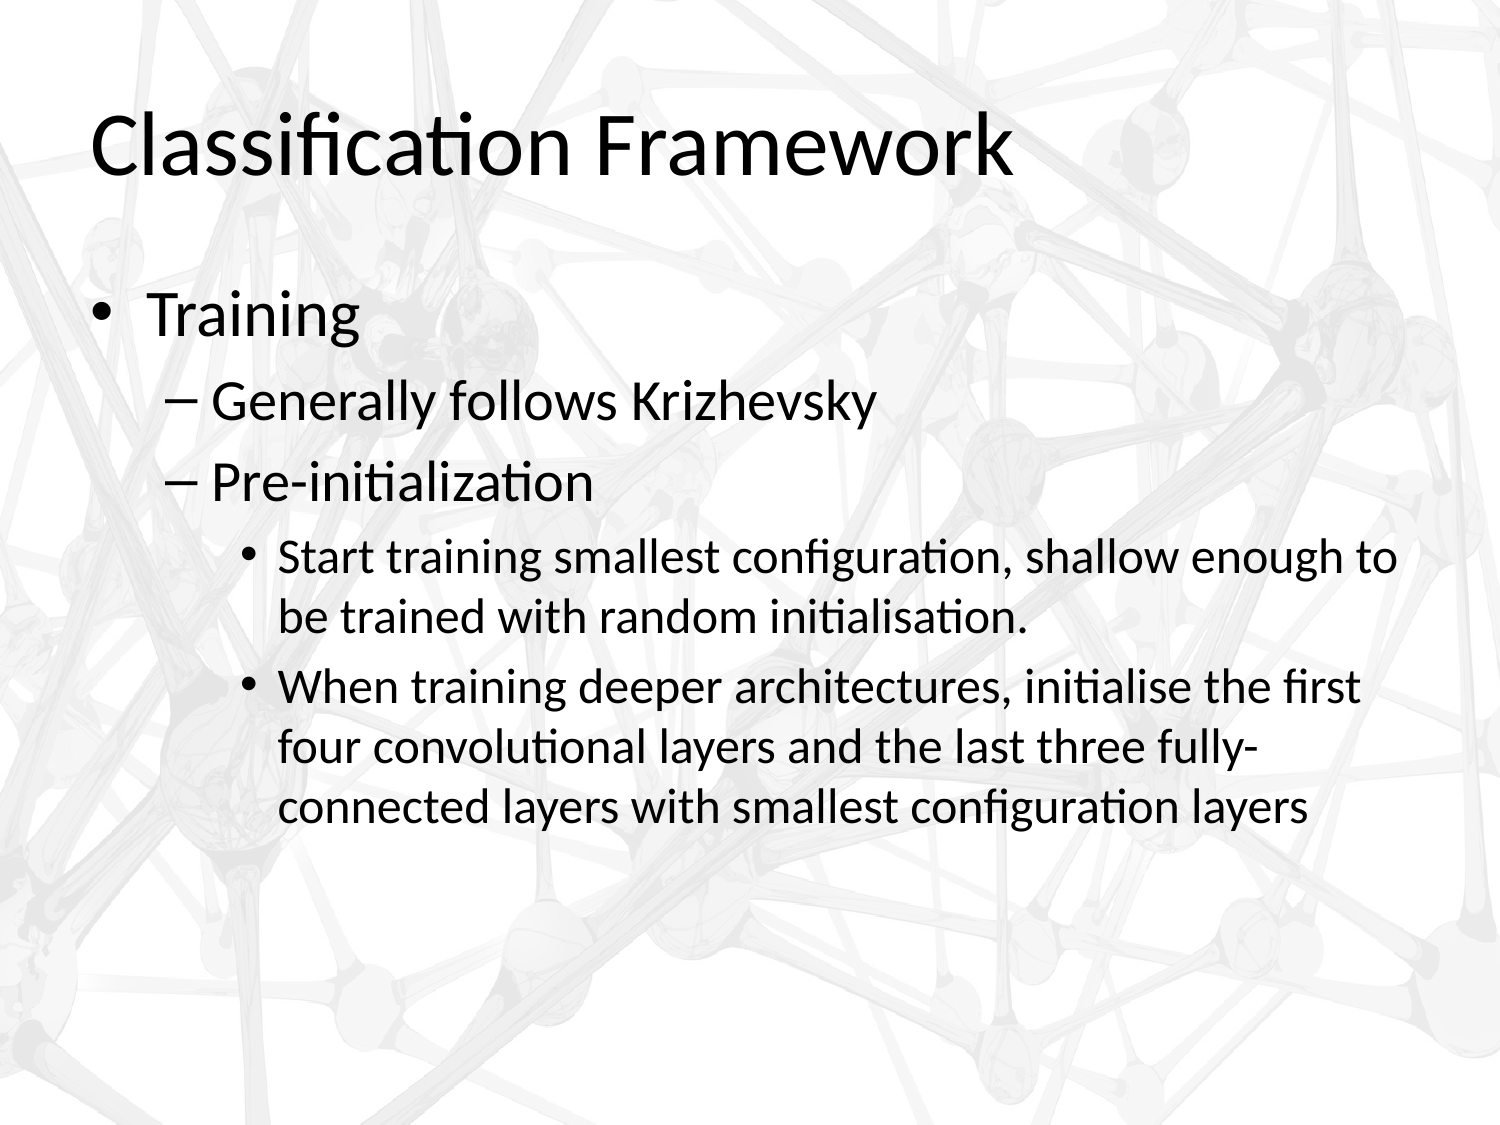

# Classification Framework
Training
Generally follows Krizhevsky
Pre-initialization
Start training smallest configuration, shallow enough to be trained with random initialisation.
When training deeper architectures, initialise the first four convolutional layers and the last three fully-connected layers with smallest configuration layers